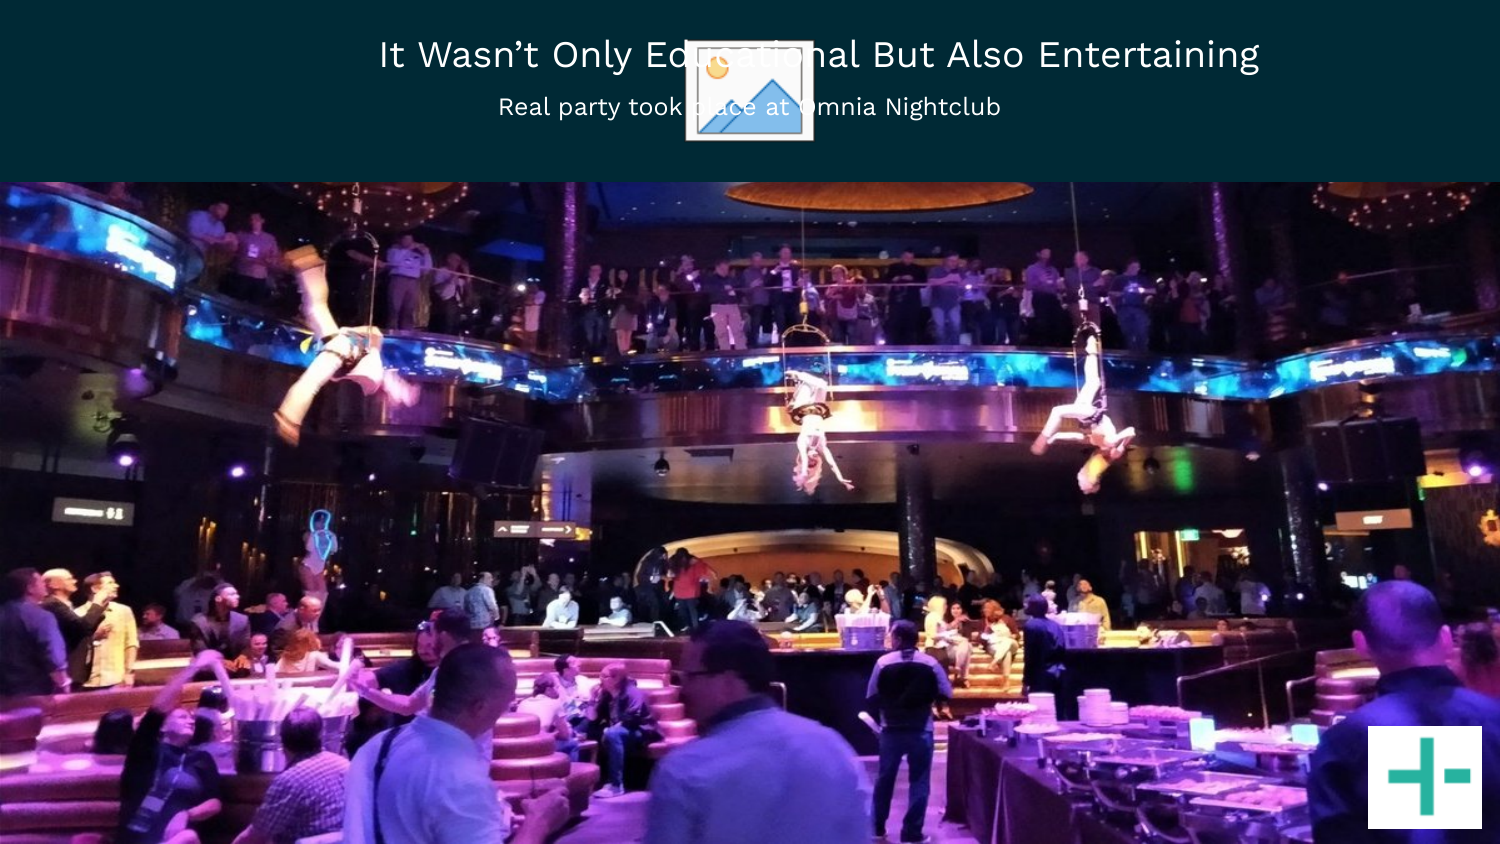

It Wasn’t Only Educational But Also Entertaining
Real party took place at Omnia Nightclub